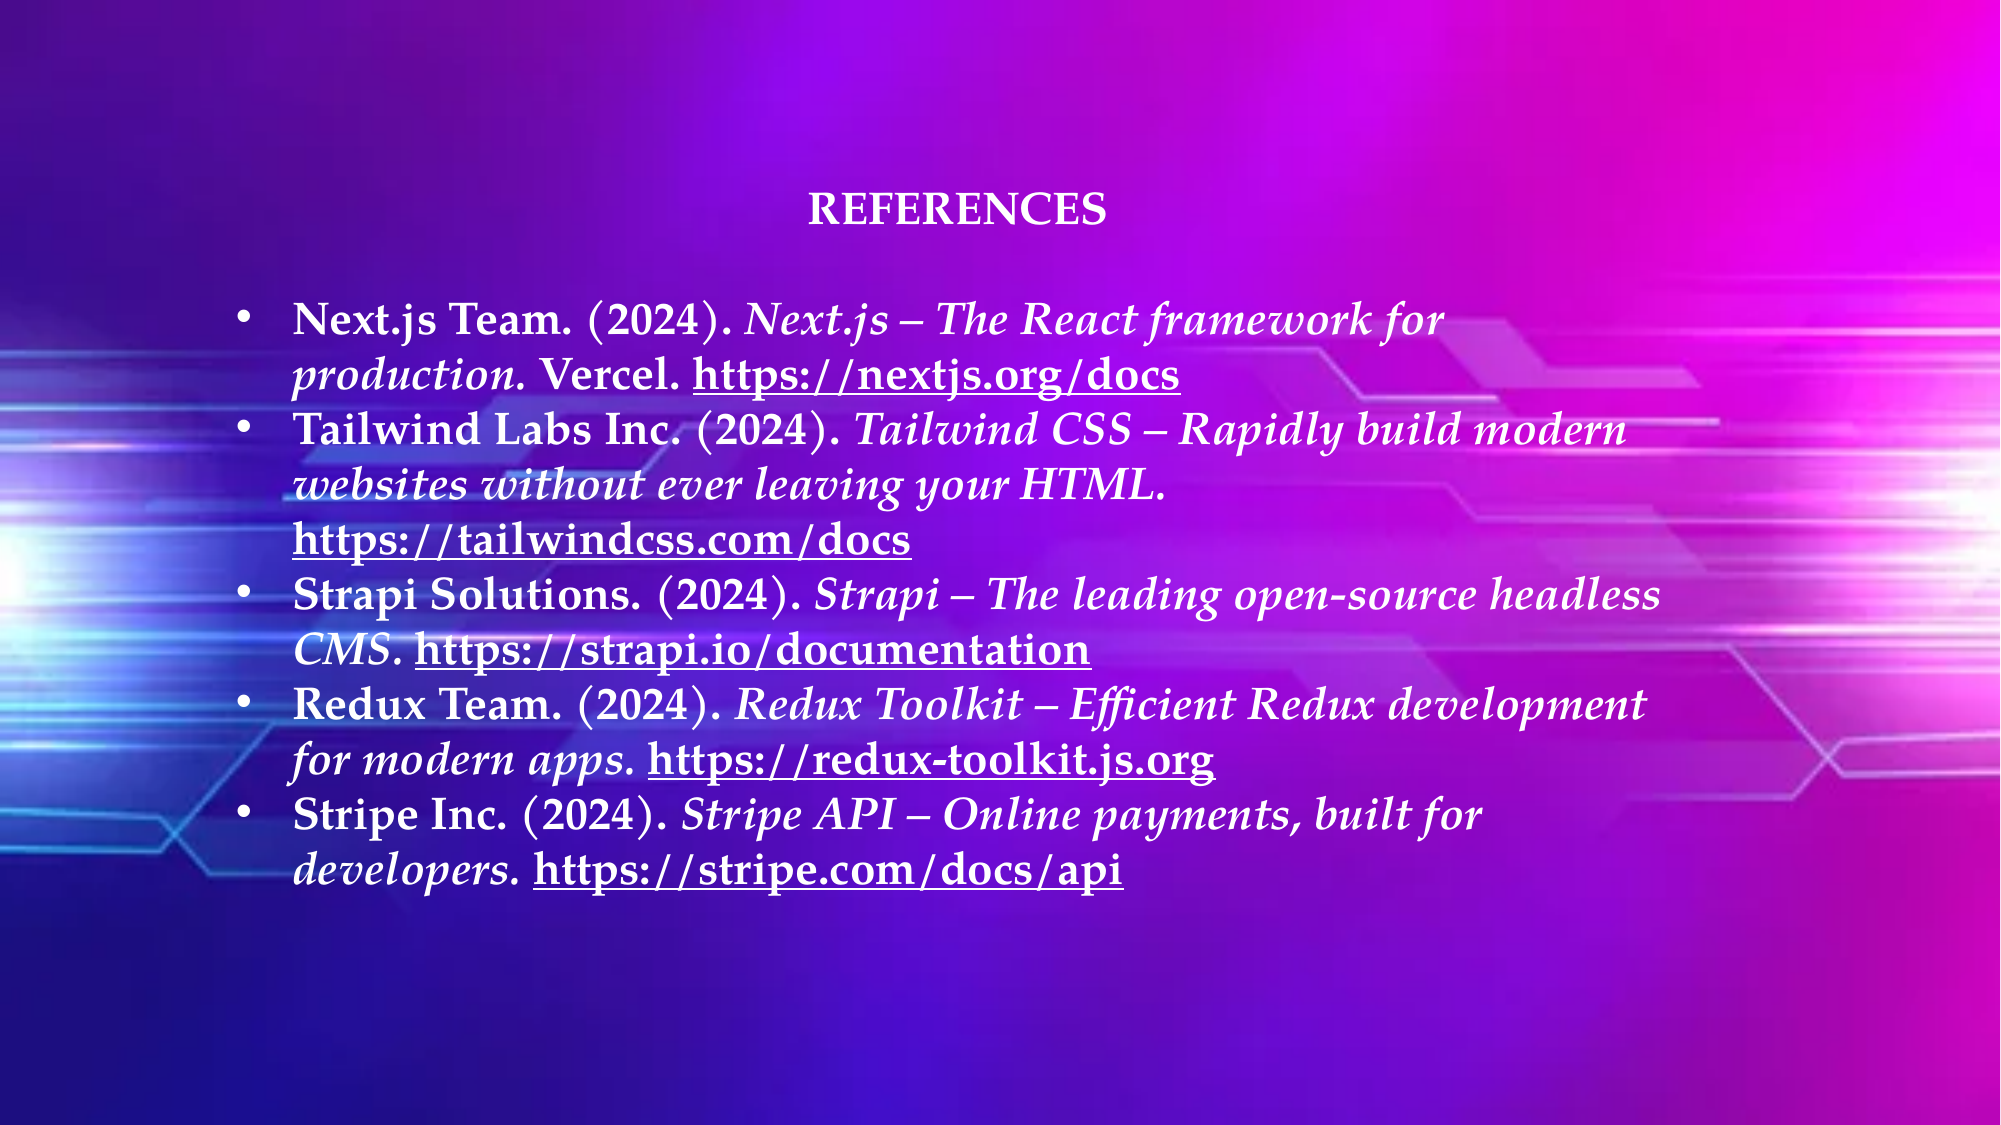

REFERENCES

Next.js Team. (2024). Next.js – The React framework for production. Vercel. https://nextjs.org/docs
Tailwind Labs Inc. (2024). Tailwind CSS – Rapidly build modern websites without ever leaving your HTML. https://tailwindcss.com/docs
Strapi Solutions. (2024). Strapi – The leading open-source headless CMS. https://strapi.io/documentation
Redux Team. (2024). Redux Toolkit – Efficient Redux development for modern apps. https://redux-toolkit.js.org
Stripe Inc. (2024). Stripe API – Online payments, built for developers. https://stripe.com/docs/api